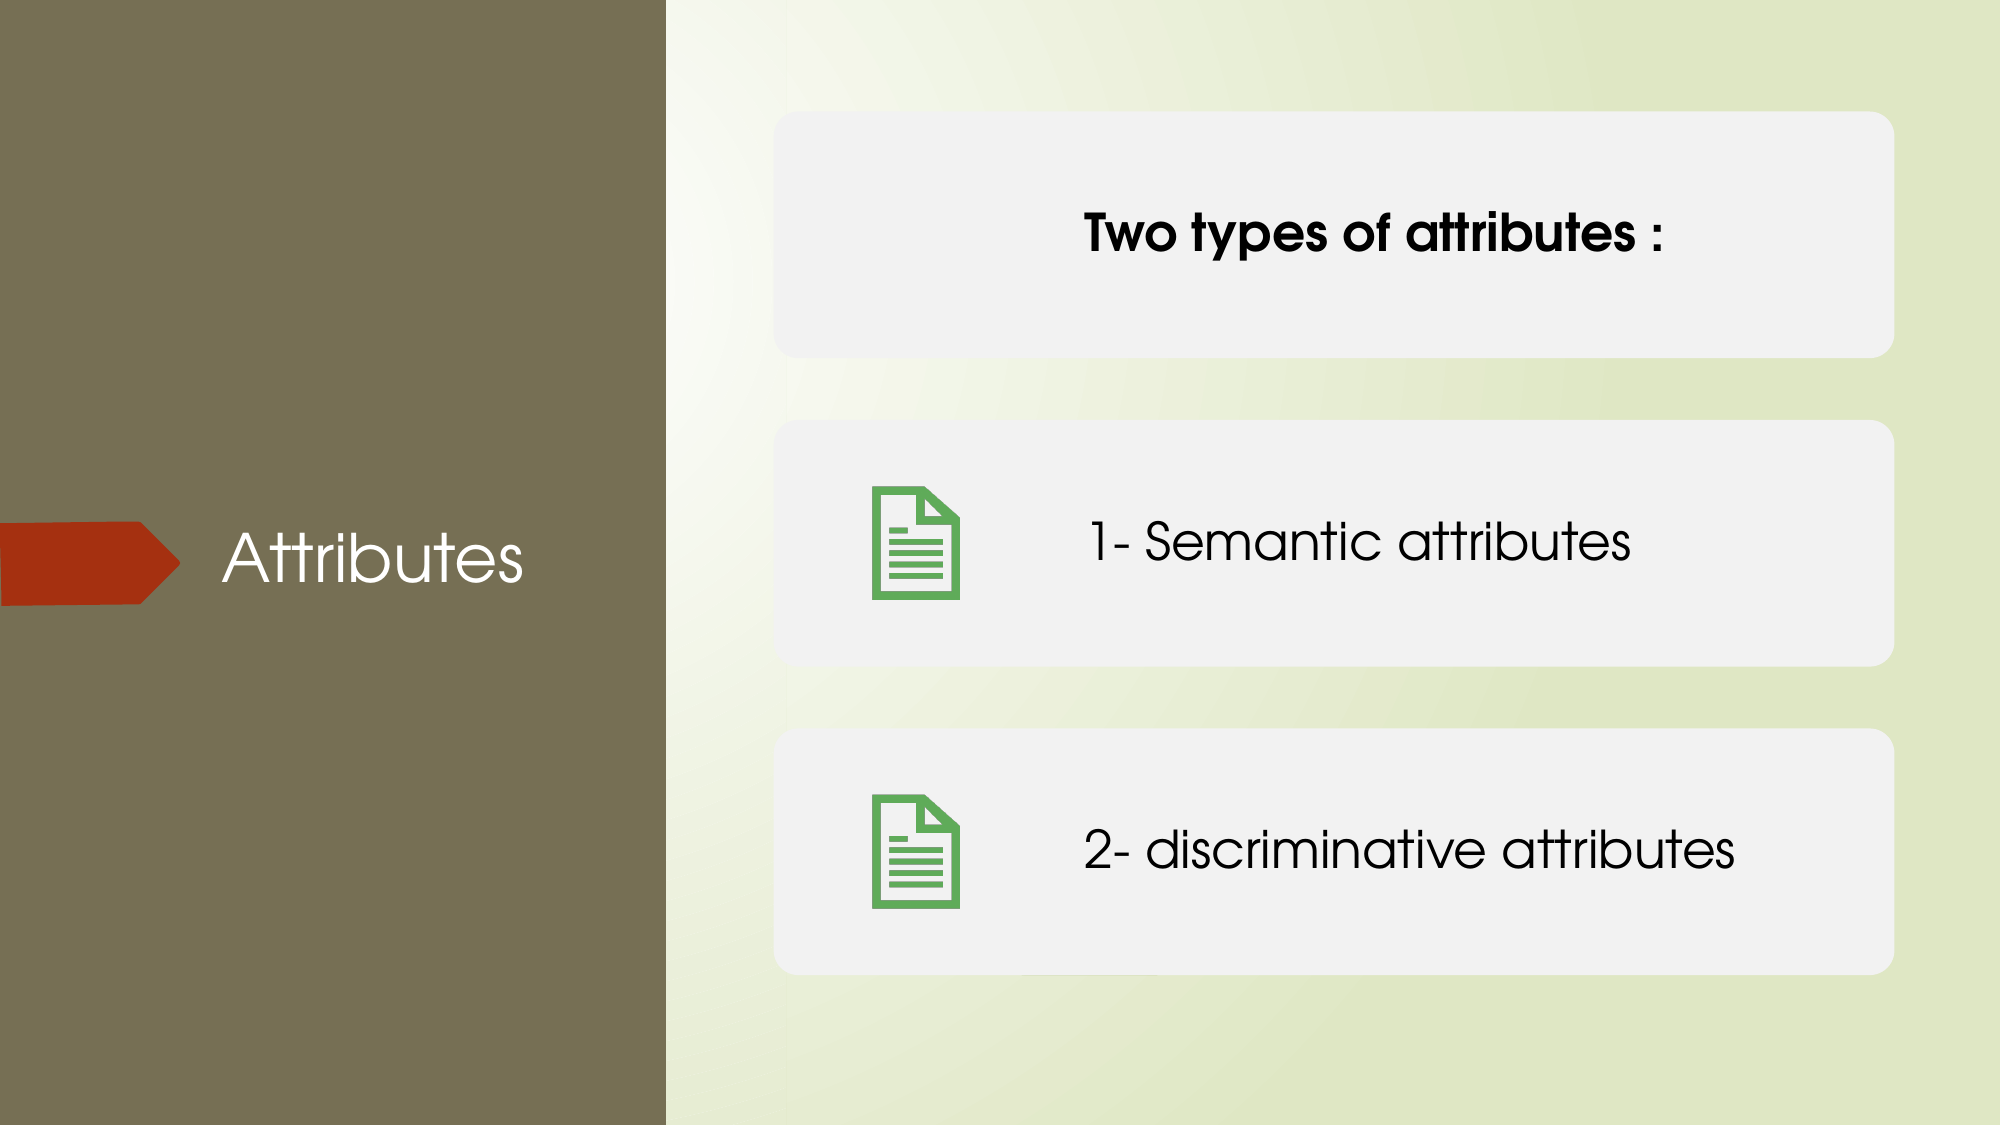

Two types of attributes :
1- Semantic attributes
2- discriminative attributes
# Attributes